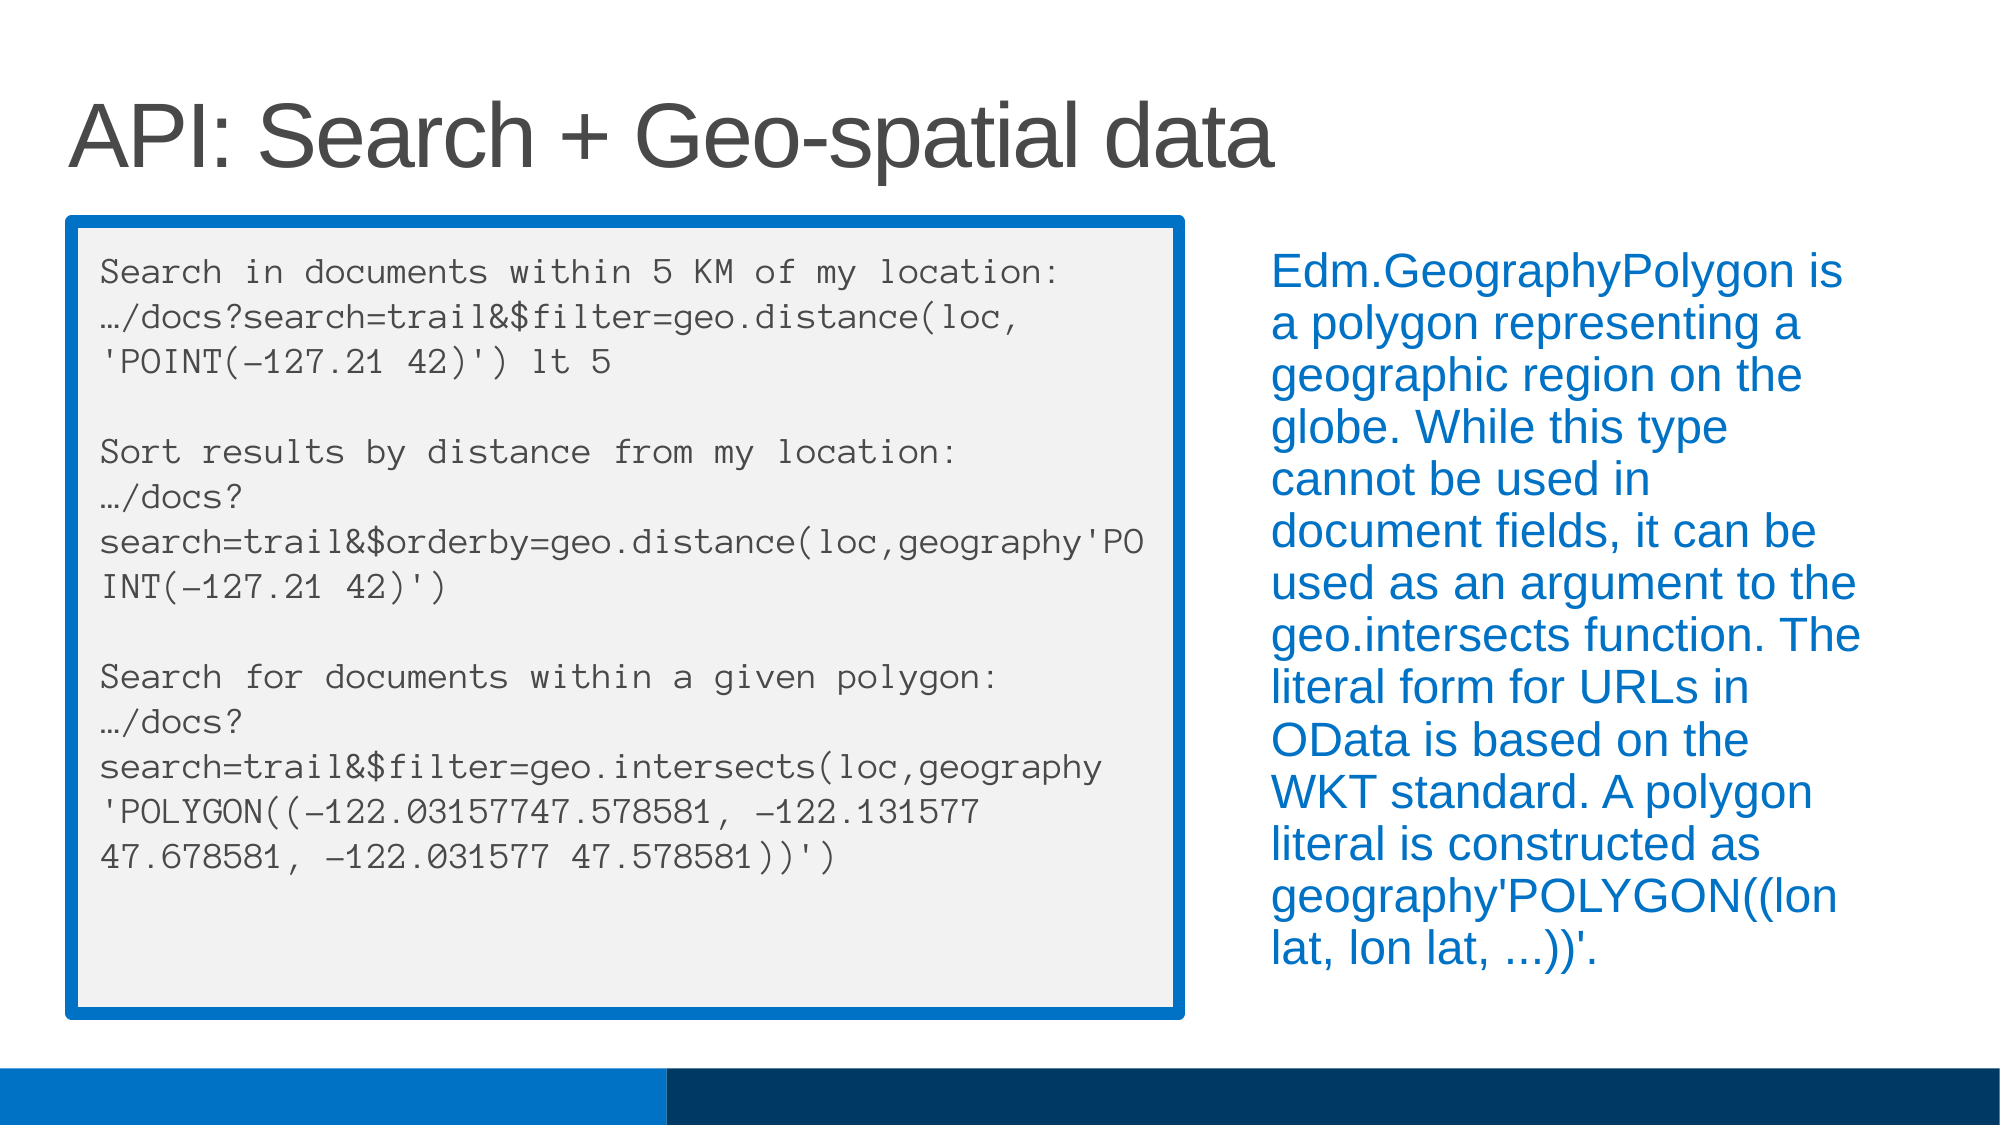

# API: Search + Geo-spatial data
Search in documents within 5 KM of my location:
…/docs?search=trail&$filter=geo.distance(loc, 'POINT(-127.21 42)') lt 5

Sort results by distance from my location:
…/docs?search=trail&$orderby=geo.distance(loc,geography'POINT(-127.21 42)')

Search for documents within a given polygon:
…/docs?search=trail&$filter=geo.intersects(loc,geography 'POLYGON((-122.03157747.578581, -122.131577 47.678581, -122.031577 47.578581))')

Edm.GeographyPolygon is a polygon representing a geographic region on the globe. While this type cannot be used in document fields, it can be used as an argument to the geo.intersects function. The literal form for URLs in OData is based on the WKT standard. A polygon literal is constructed as geography'POLYGON((lon lat, lon lat, ...))'.